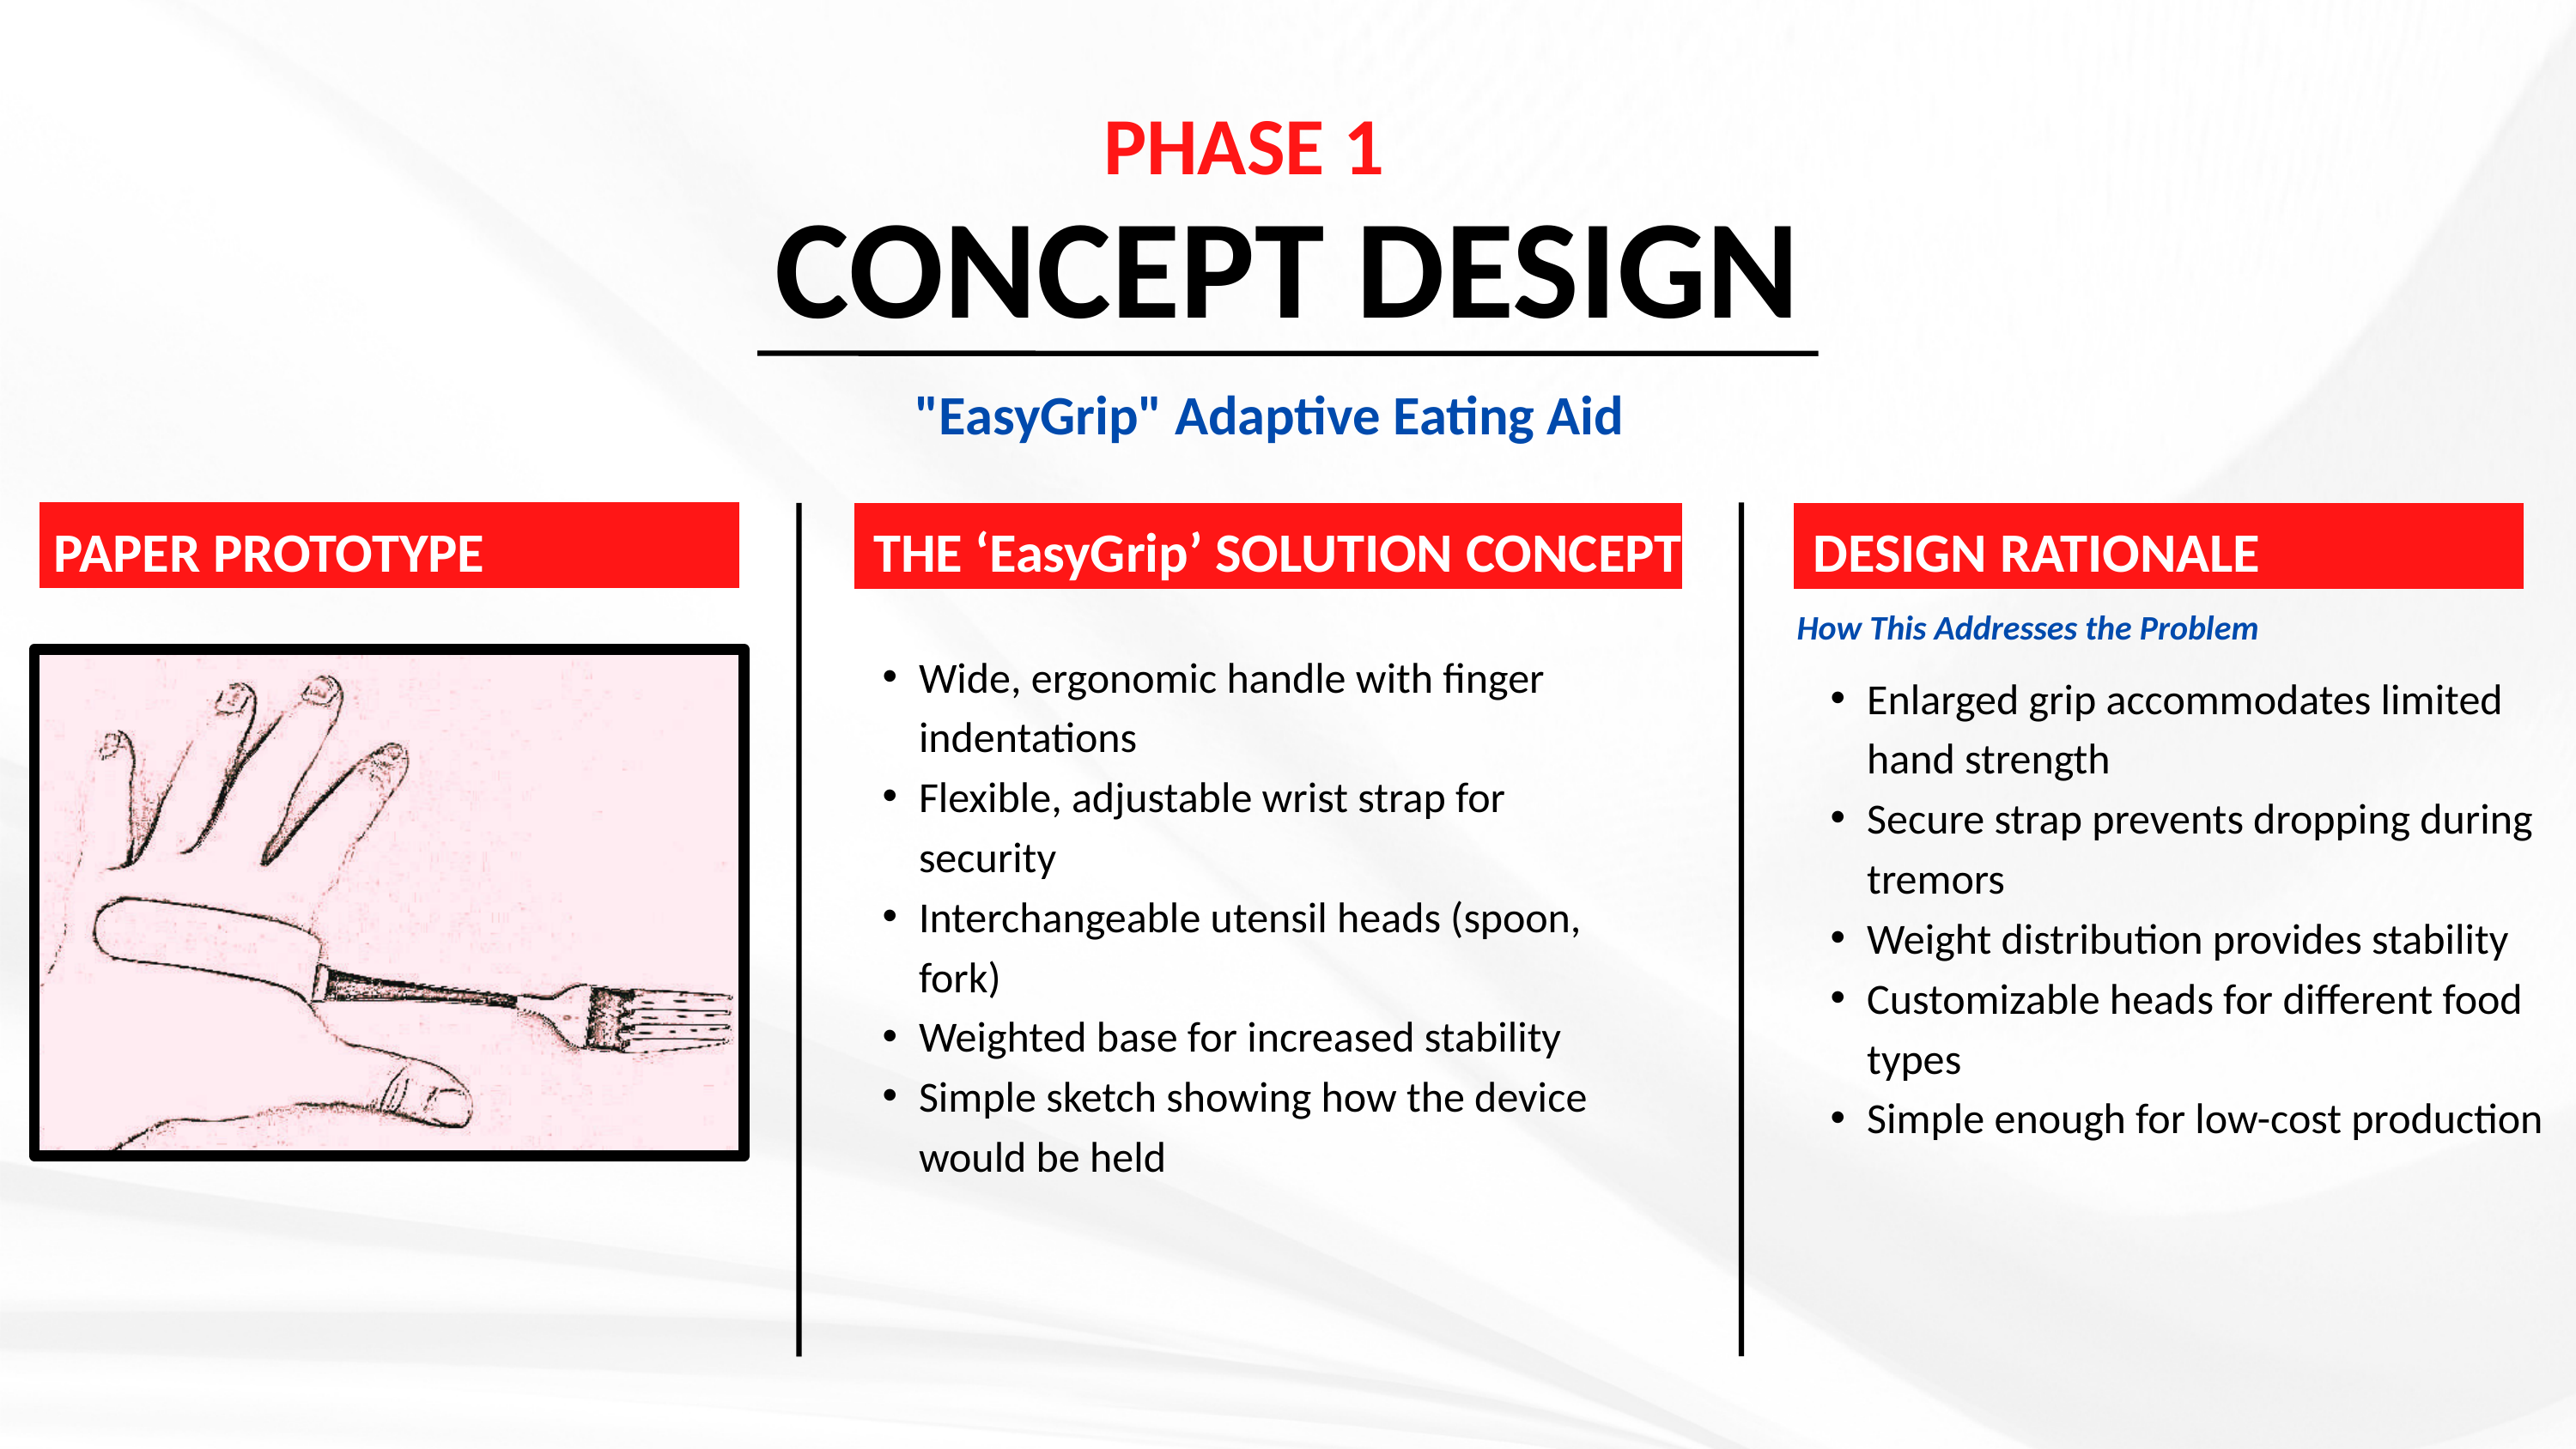

PHASE 1
CONCEPT DESIGN

"EasyGrip" Adaptive Eating Aid

PAPER PROTOTYPE
THE ‘EasyGrip’ SOLUTION CONCEPT
DESIGN RATIONALE
How This Addresses the Problem
Wide, ergonomic handle with finger indentations
Flexible, adjustable wrist strap for security
Interchangeable utensil heads (spoon, fork)
Weighted base for increased stability
Simple sketch showing how the device would be held

Enlarged grip accommodates limited hand strength
Secure strap prevents dropping during tremors
Weight distribution provides stability
Customizable heads for different food types
Simple enough for low-cost production